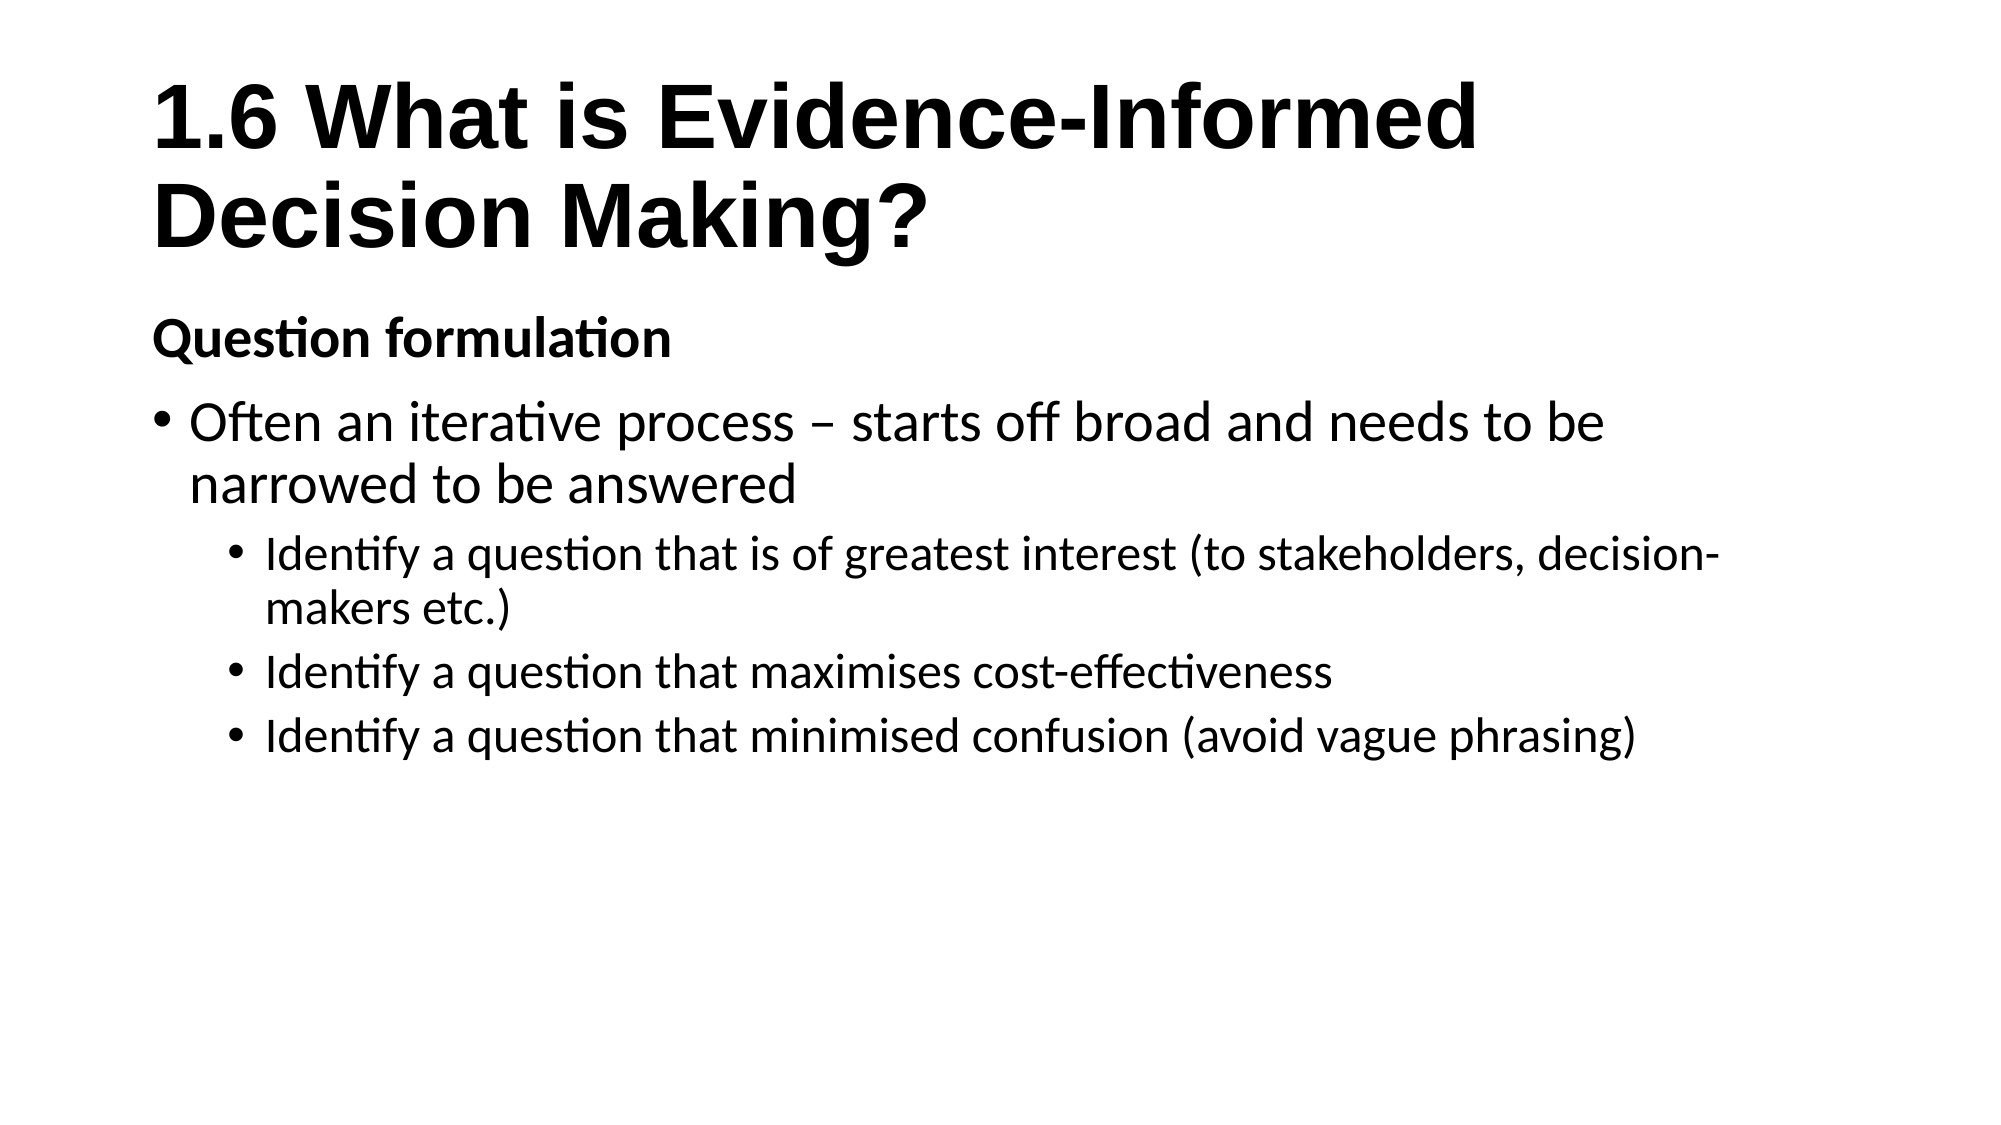

# 1.6 What is Evidence-Informed Decision Making?
Question formulation
Often an iterative process – starts off broad and needs to be narrowed to be answered
Identify a question that is of greatest interest (to stakeholders, decision-makers etc.)
Identify a question that maximises cost-effectiveness
Identify a question that minimised confusion (avoid vague phrasing)